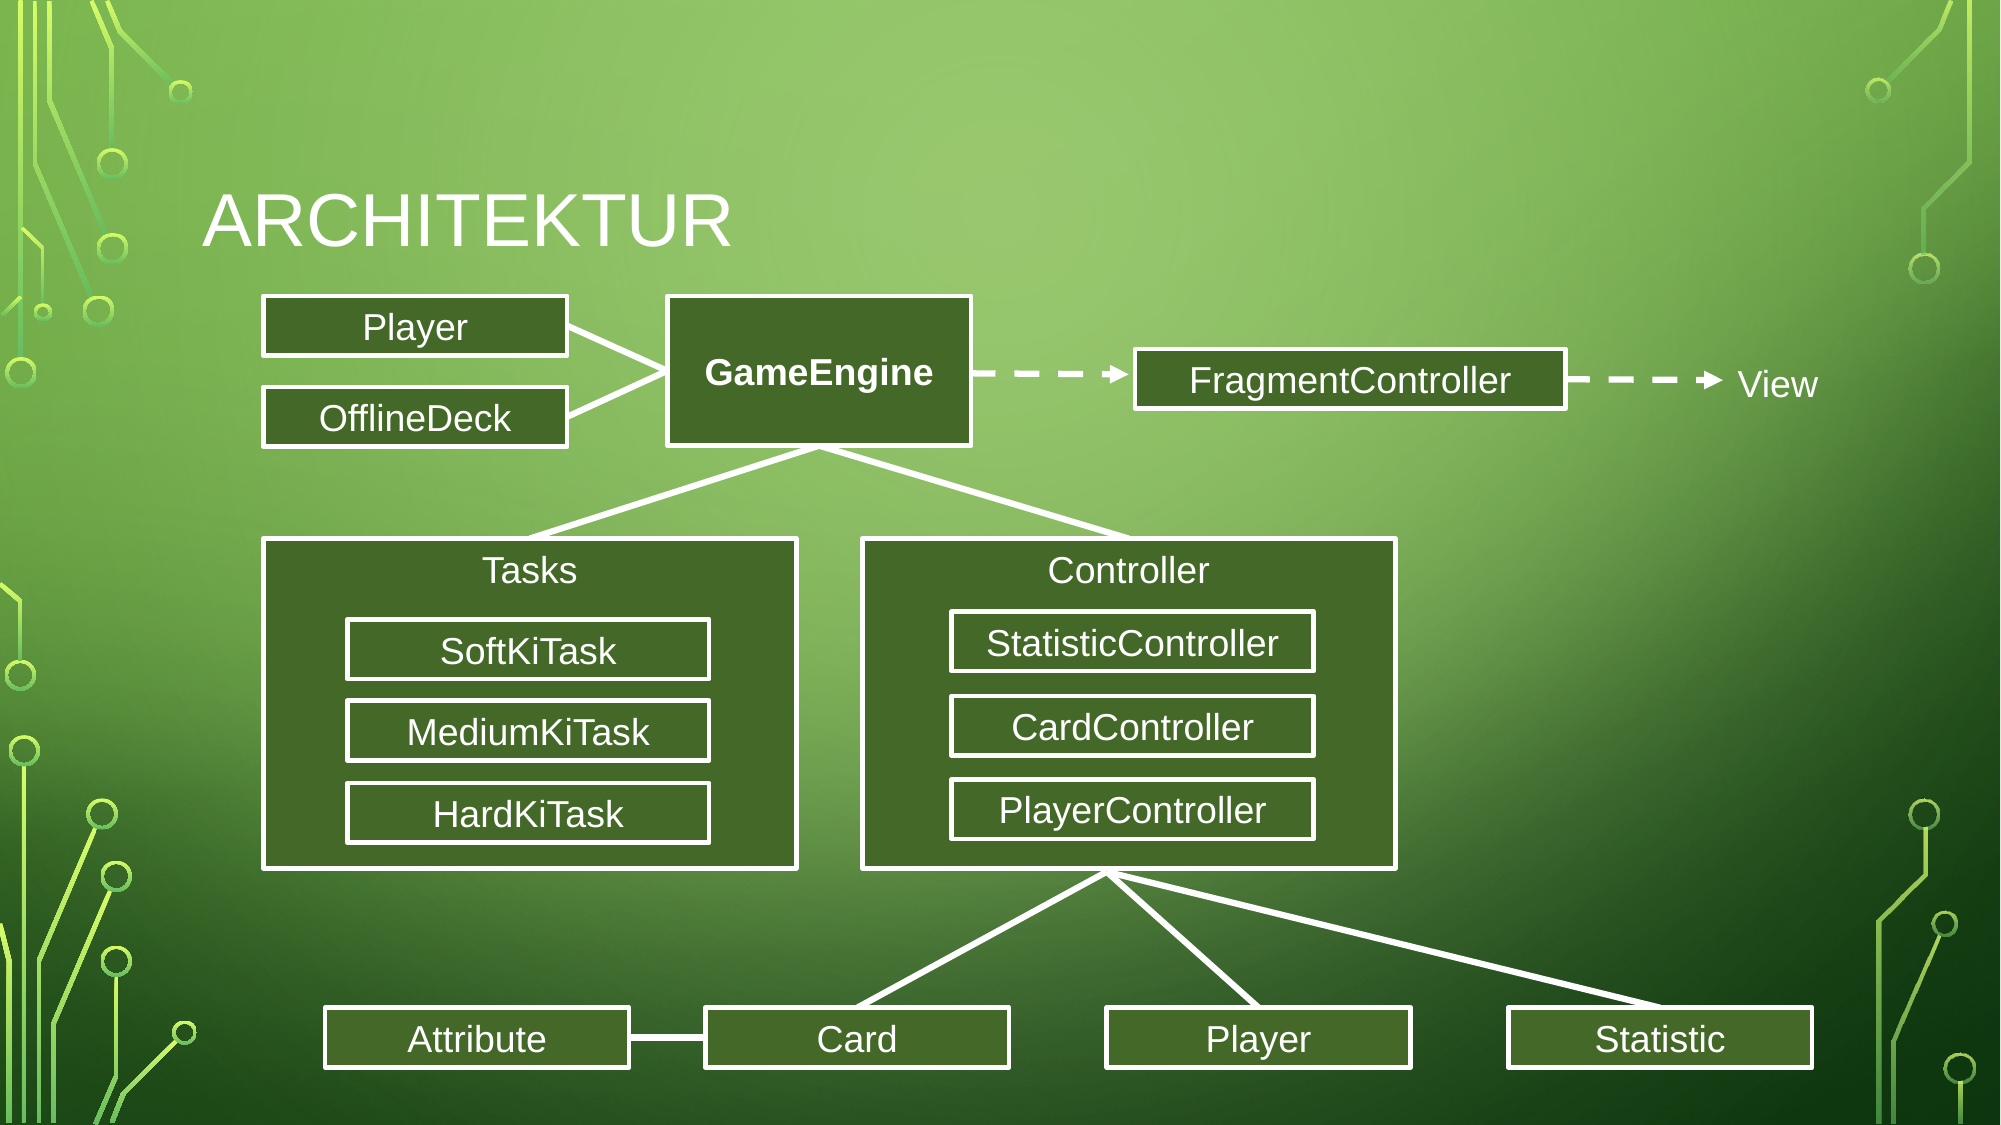

# Architektur
Player

GameEngine

FragmentController
View
OfflineDeck
Tasks

Controller

StatisticController
SoftKiTask
CardController
MediumKiTask
PlayerController
HardKiTask
Attribute
Card
Player
Statistic